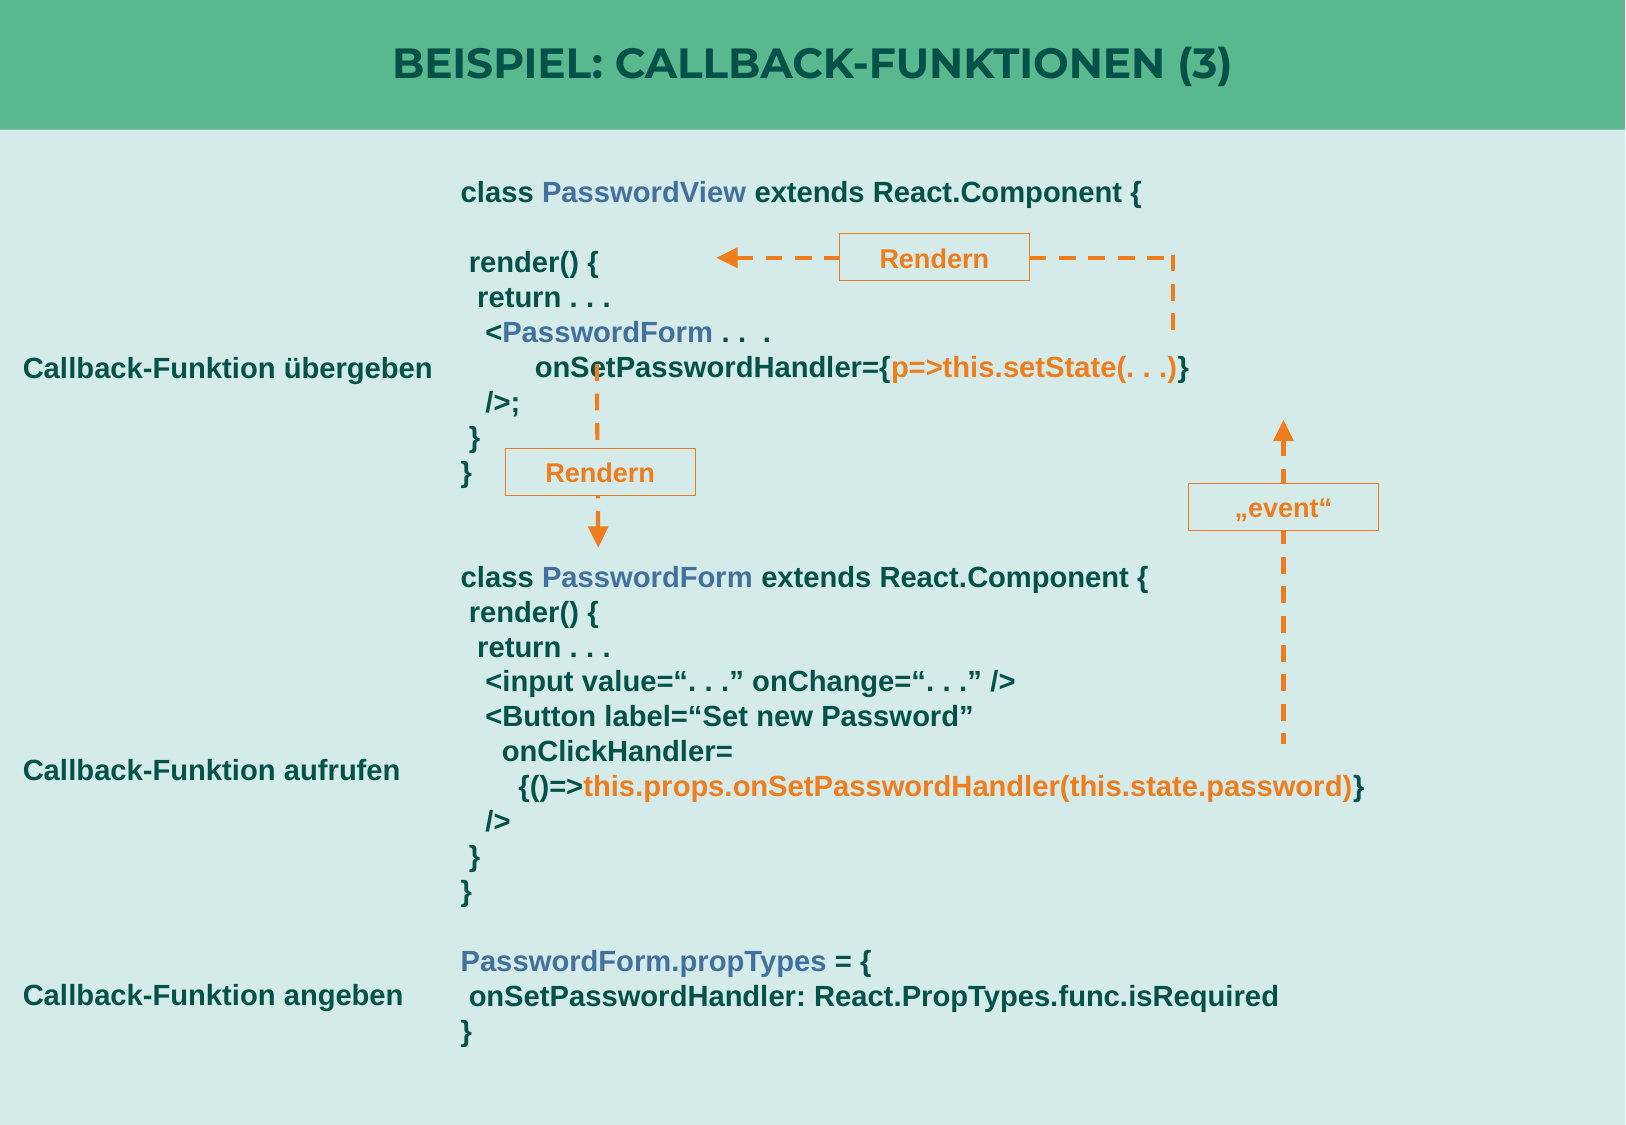

# Beispiel: Callback-Funktionen (3)
class PasswordView extends React.Component {

 render() {
  return . . .
   <PasswordForm . .  .
         onSetPasswordHandler={p=>this.setState(. . .)}
   />;
 }
}

class PasswordForm extends React.Component {
 render() {
  return . . .
   <input value=“. . .” onChange=“. . .” />
   <Button label=“Set new Password”
     onClickHandler=
       {()=>this.props.onSetPasswordHandler(this.state.password)}
   />
 }
}

PasswordForm.propTypes = {
 onSetPasswordHandler: React.PropTypes.func.isRequired
}
Rendern
 Callback-Funktion übergeben
Rendern
„event“
 Callback-Funktion aufrufen
 Callback-Funktion angeben